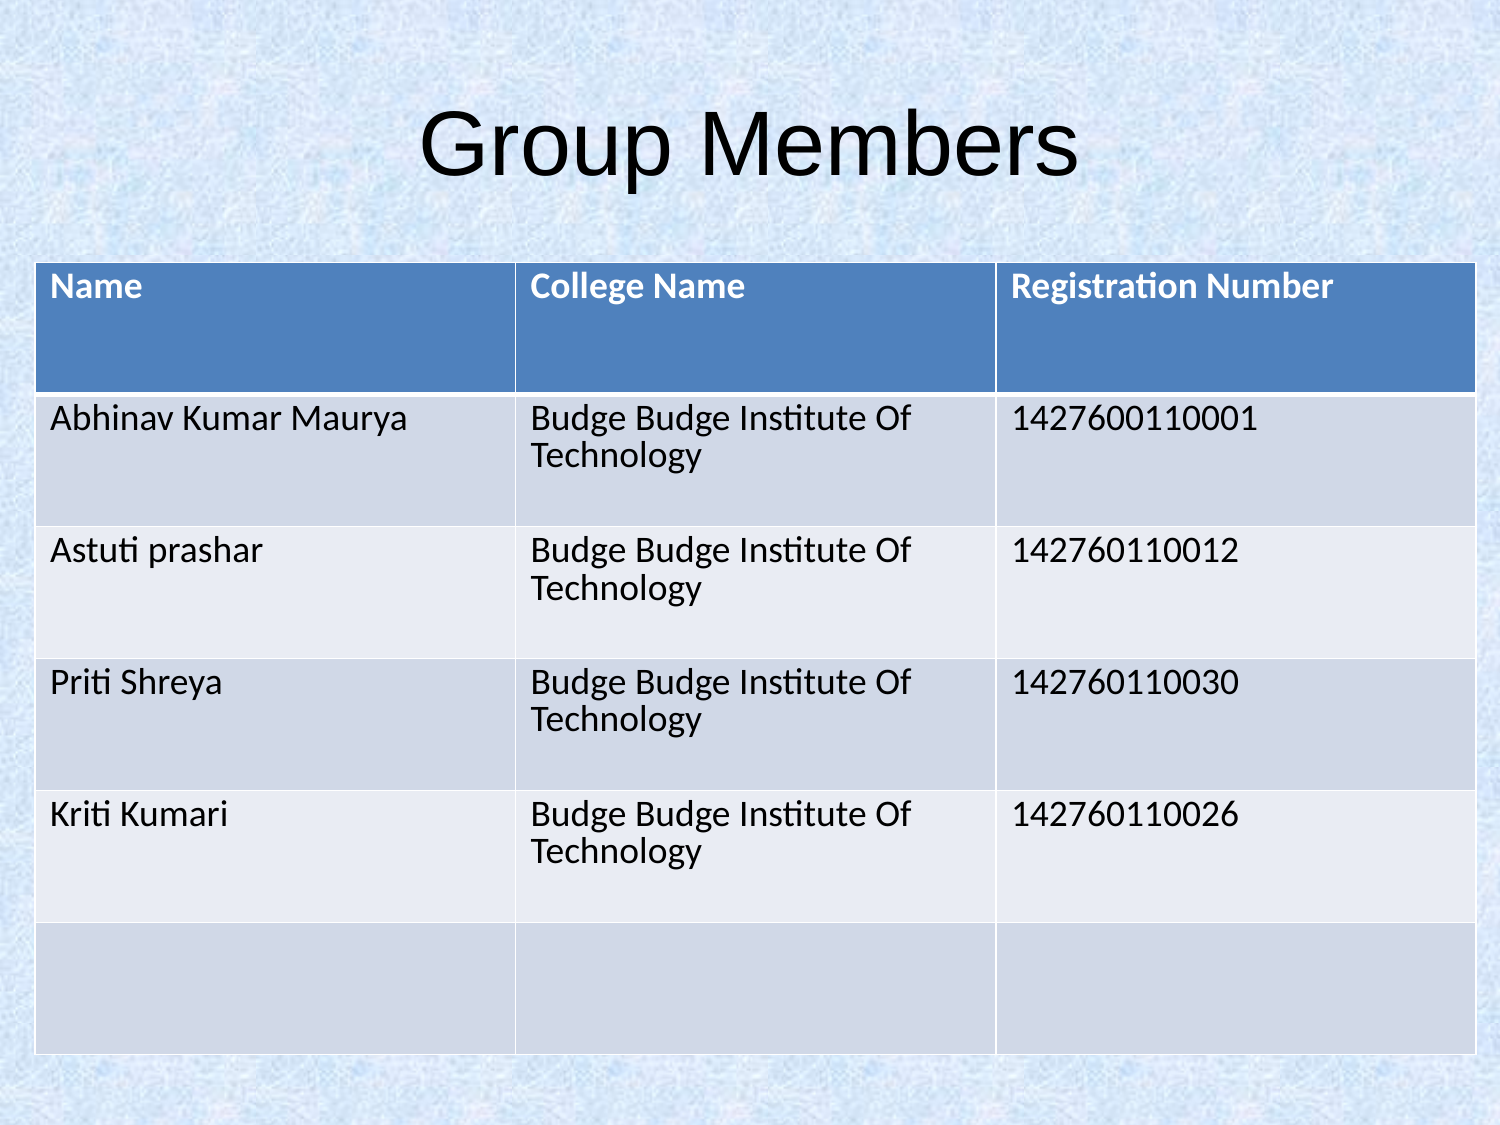

# Group Members
| Name | College Name | Registration Number |
| --- | --- | --- |
| Abhinav Kumar Maurya | Budge Budge Institute Of Technology | 1427600110001 |
| Astuti prashar | Budge Budge Institute Of Technology | 142760110012 |
| Priti Shreya | Budge Budge Institute Of Technology | 142760110030 |
| Kriti Kumari | Budge Budge Institute Of Technology | 142760110026 |
|  |  |  |